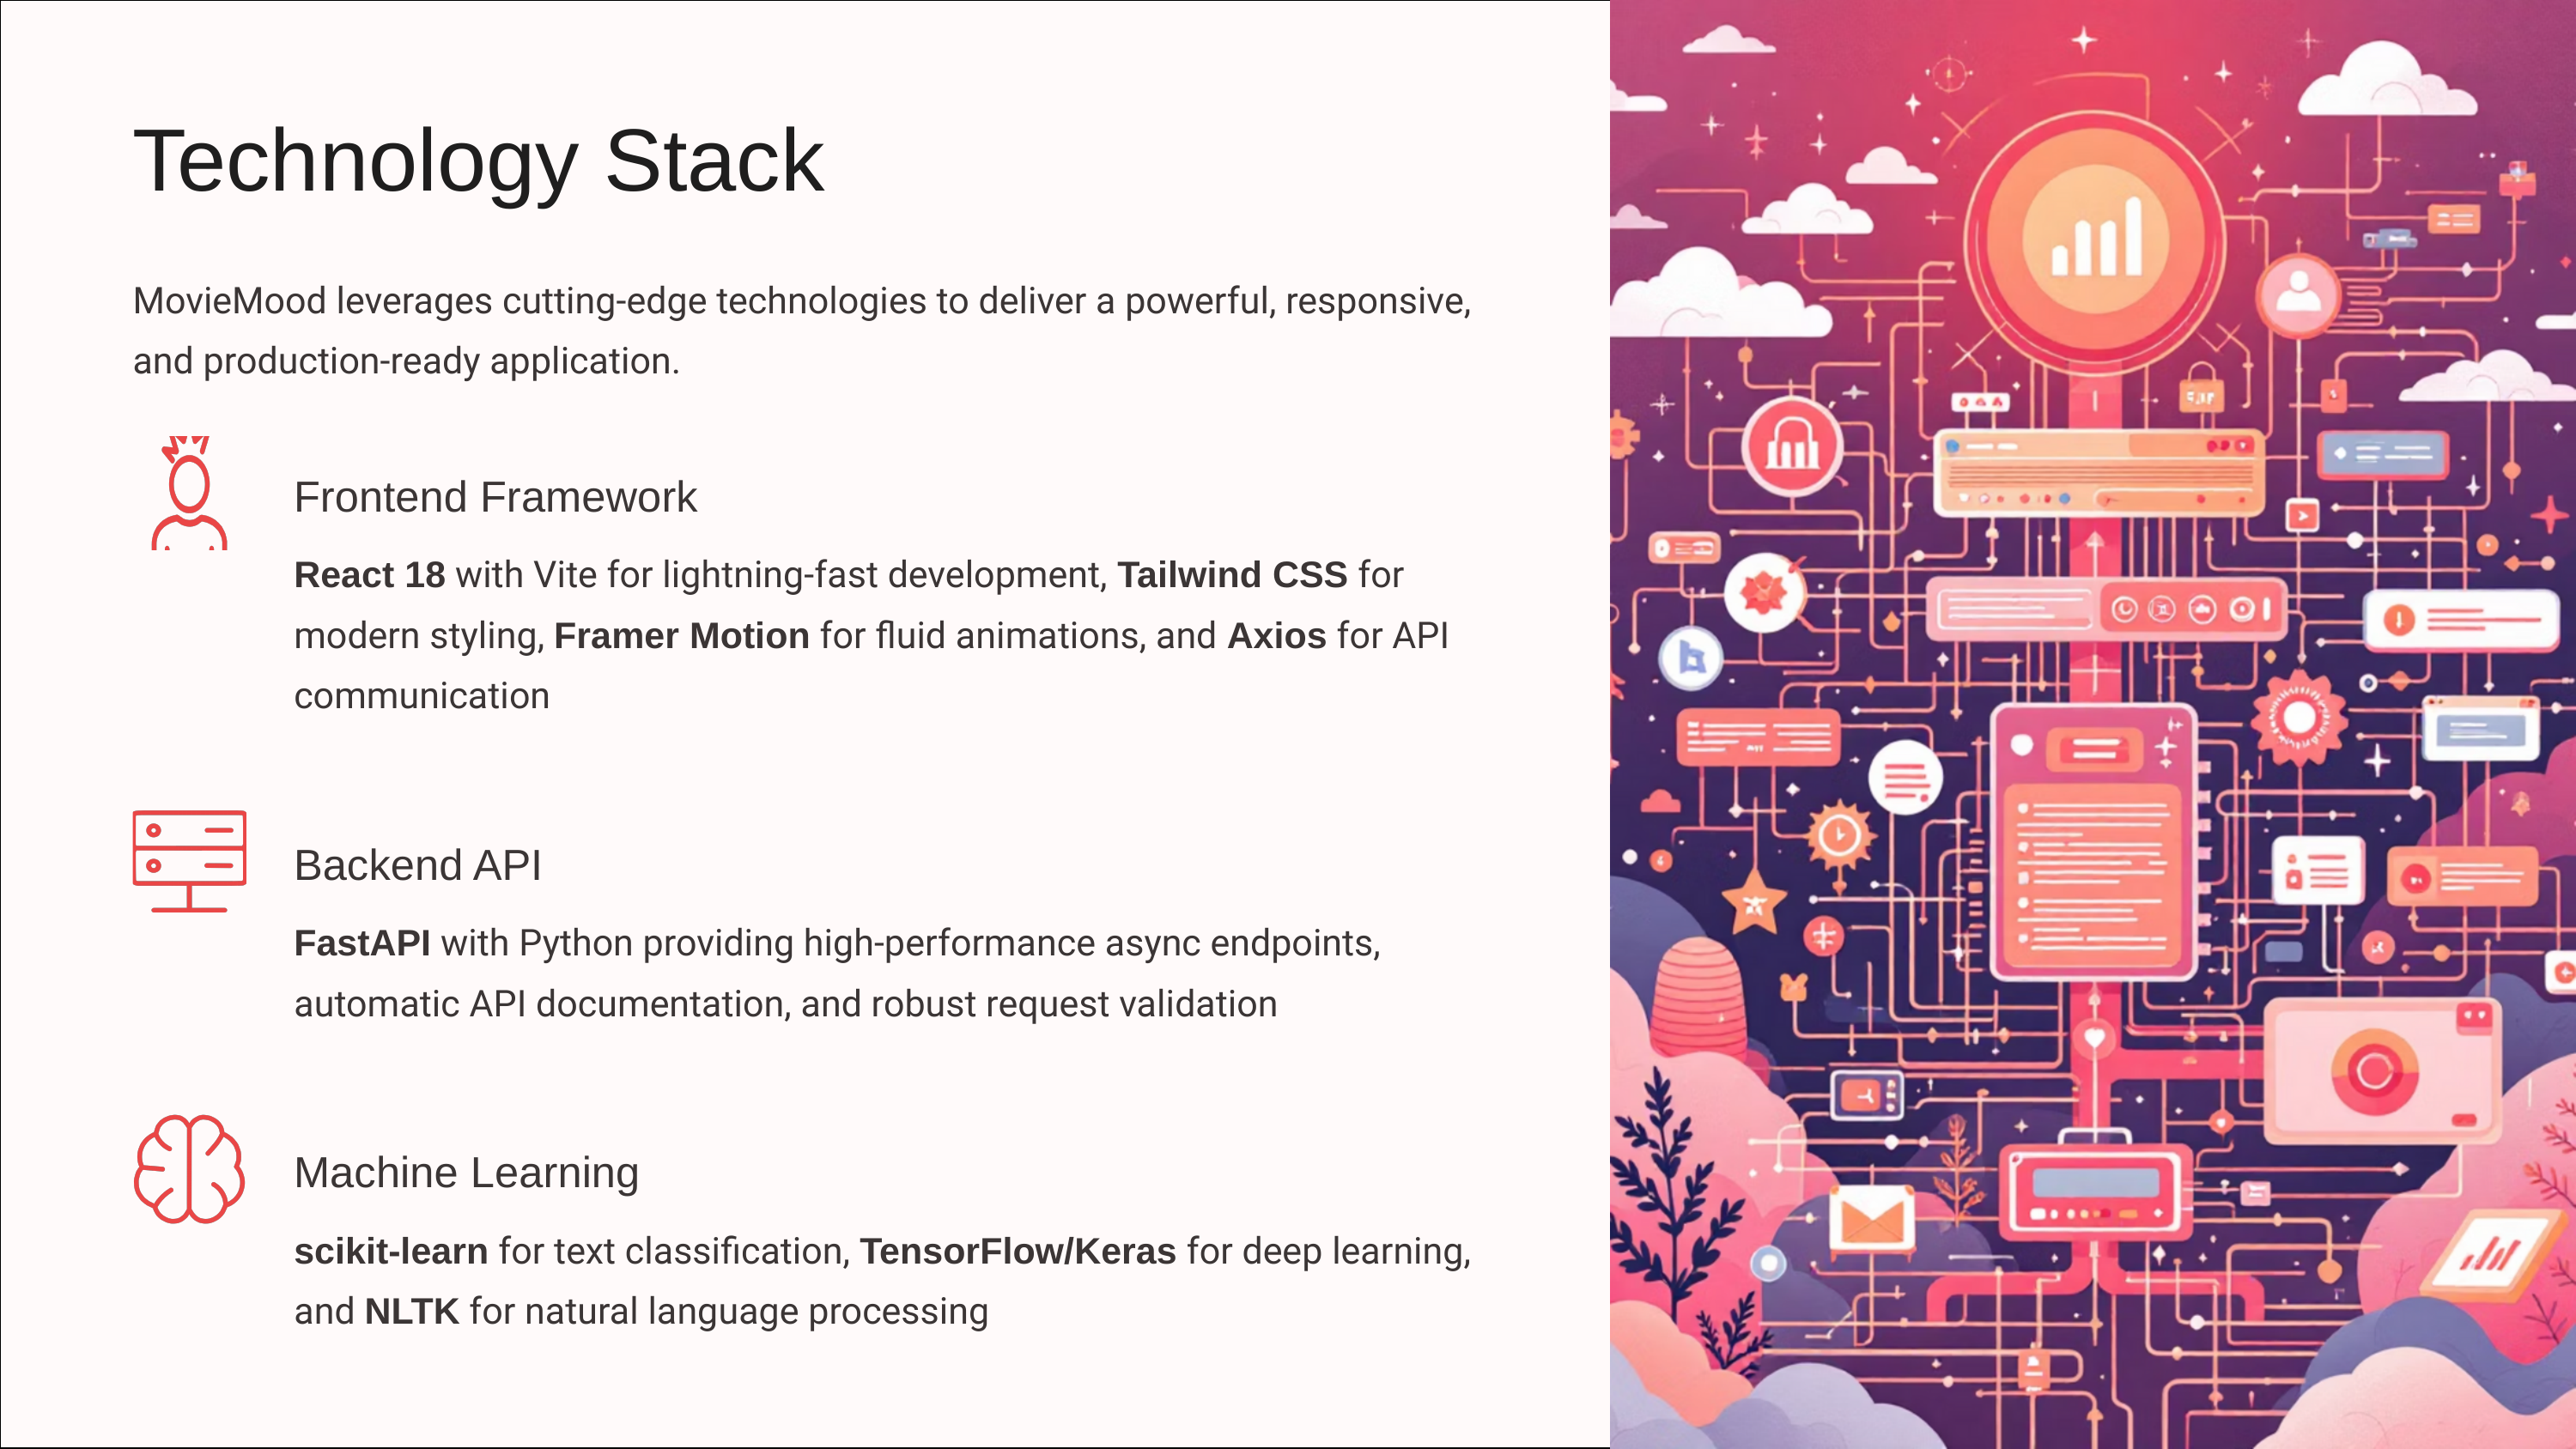

Technology Stack
MovieMood leverages cutting-edge technologies to deliver a powerful, responsive, and production-ready application.

Frontend Framework
React 18 with Vite for lightning-fast development, Tailwind CSS for modern styling, Framer Motion for fluid animations, and Axios for API communication

Backend API
FastAPI with Python providing high-performance async endpoints, automatic API documentation, and robust request validation

Machine Learning
scikit-learn for text classification, TensorFlow/Keras for deep learning, and NLTK for natural language processing